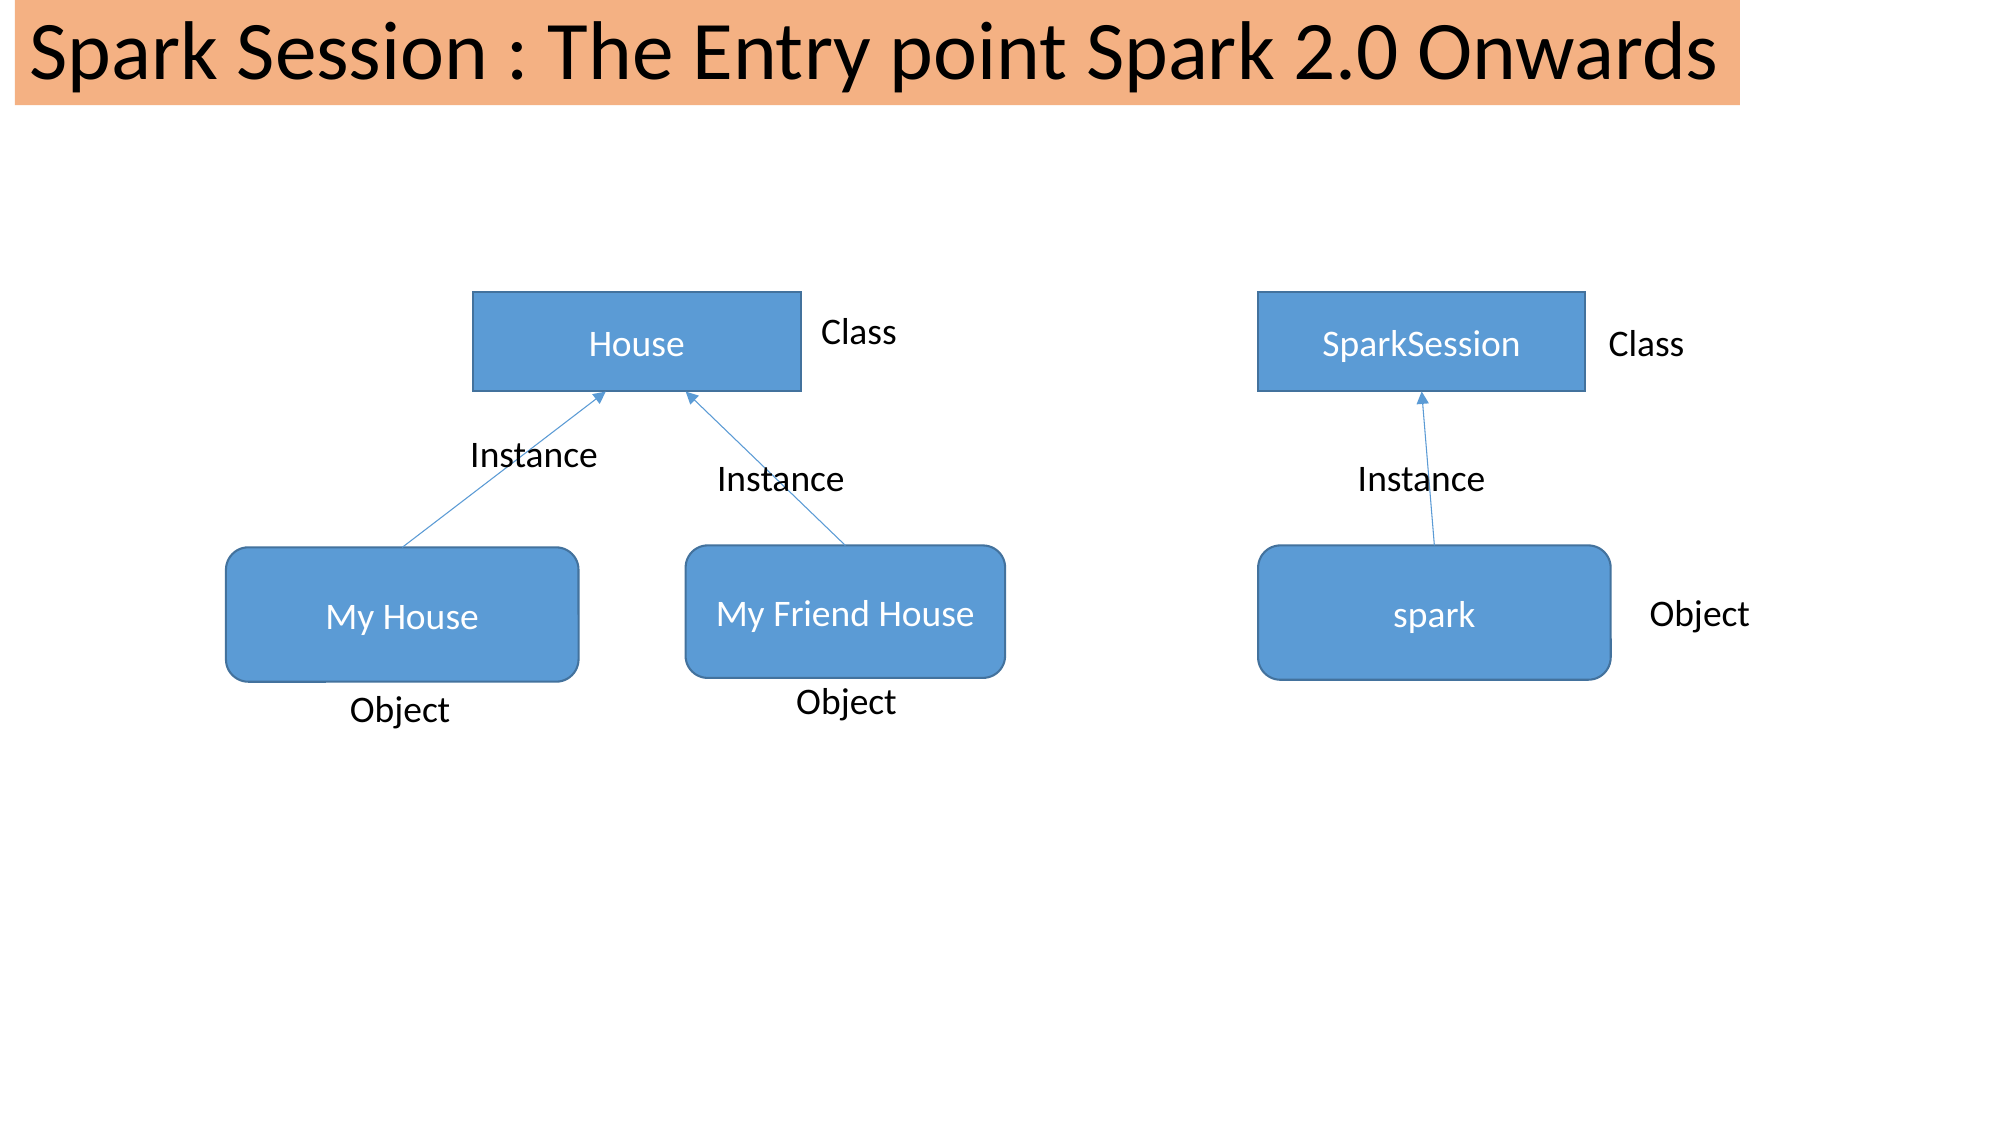

# Spark Session : The Entry point Spark 2.0 Onwards

SparkSession
House
Class
Class
Instance
Instance
Instance
spark
My Friend House
My House
Object
Object
Object